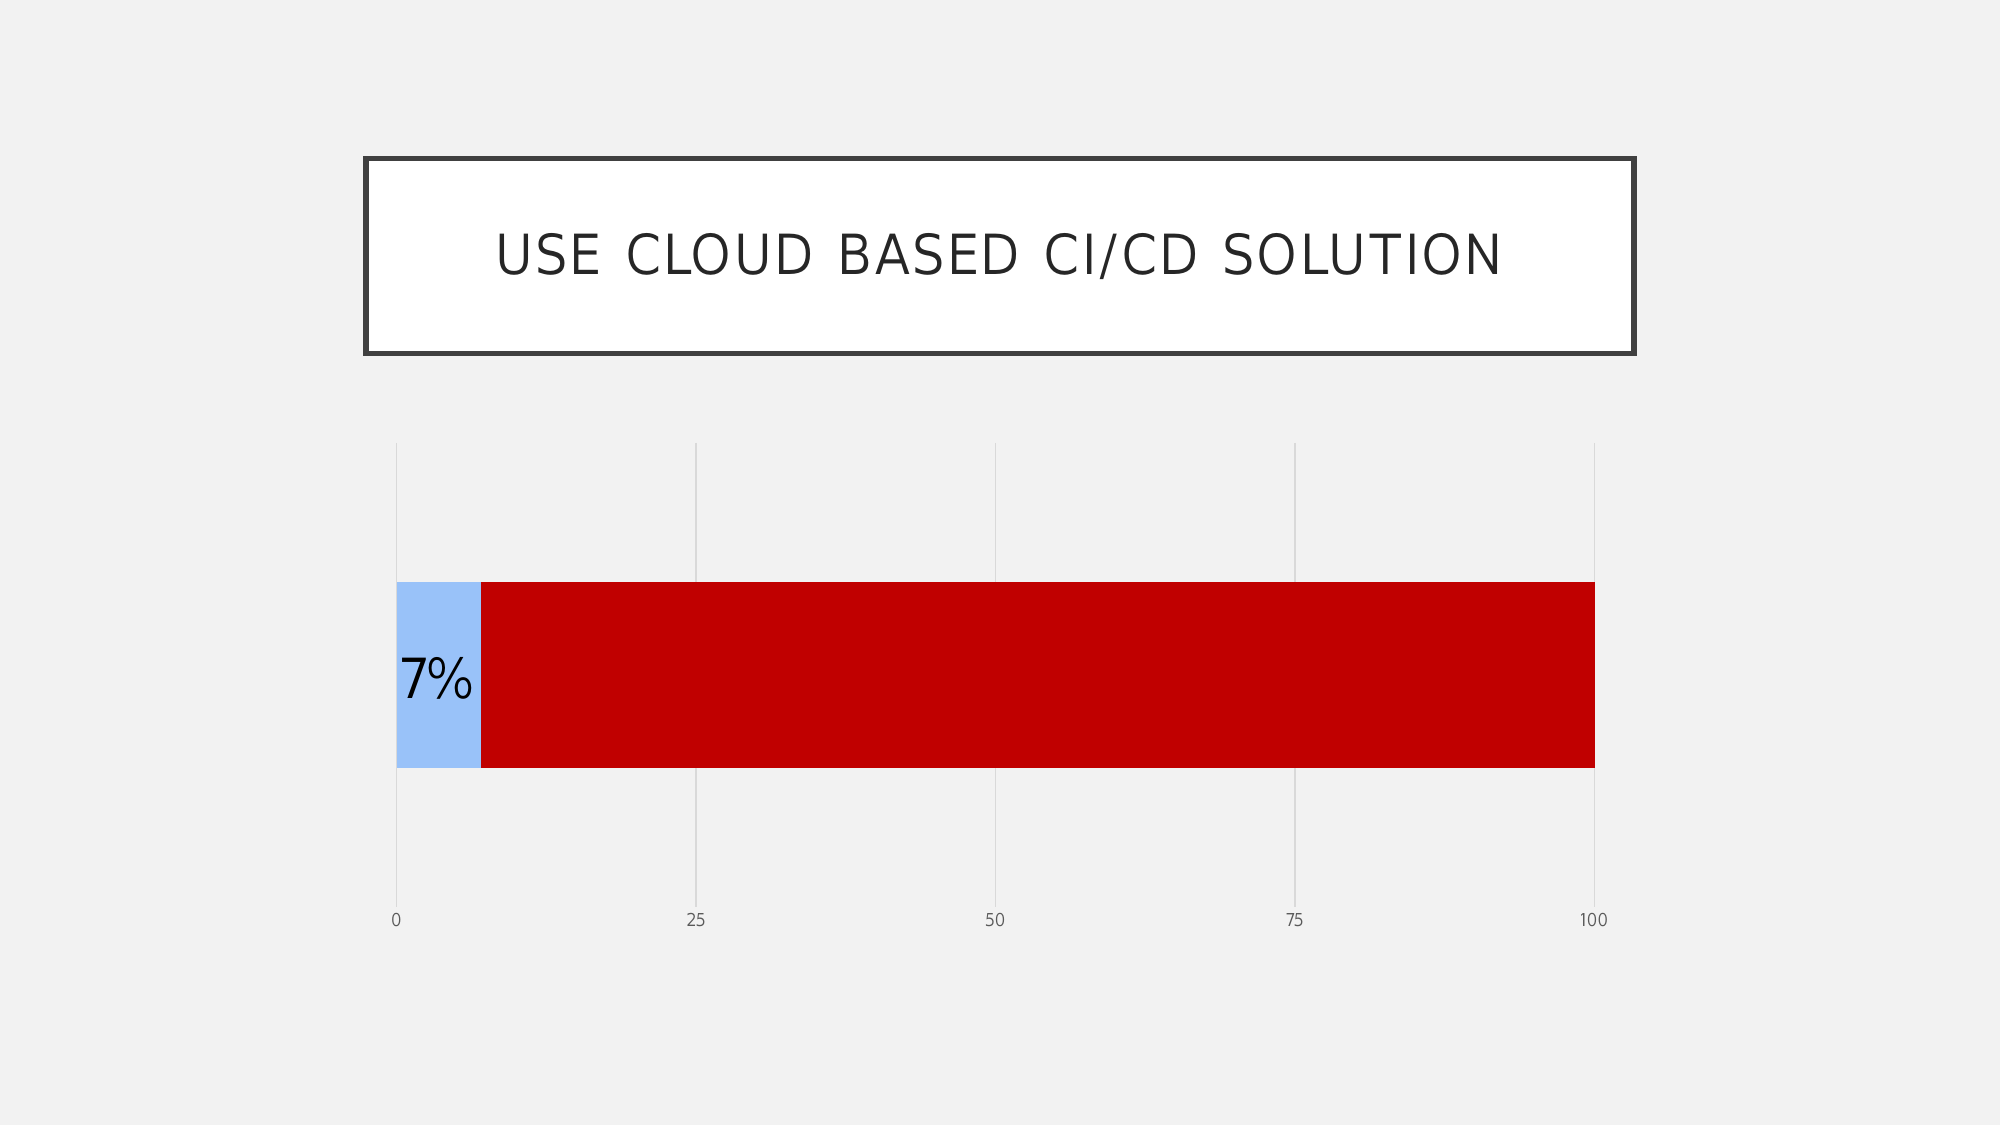

# USE CLOUD BASED CI/CD solution

### Chart

| Category |  |  |
|---|---|---|
7%